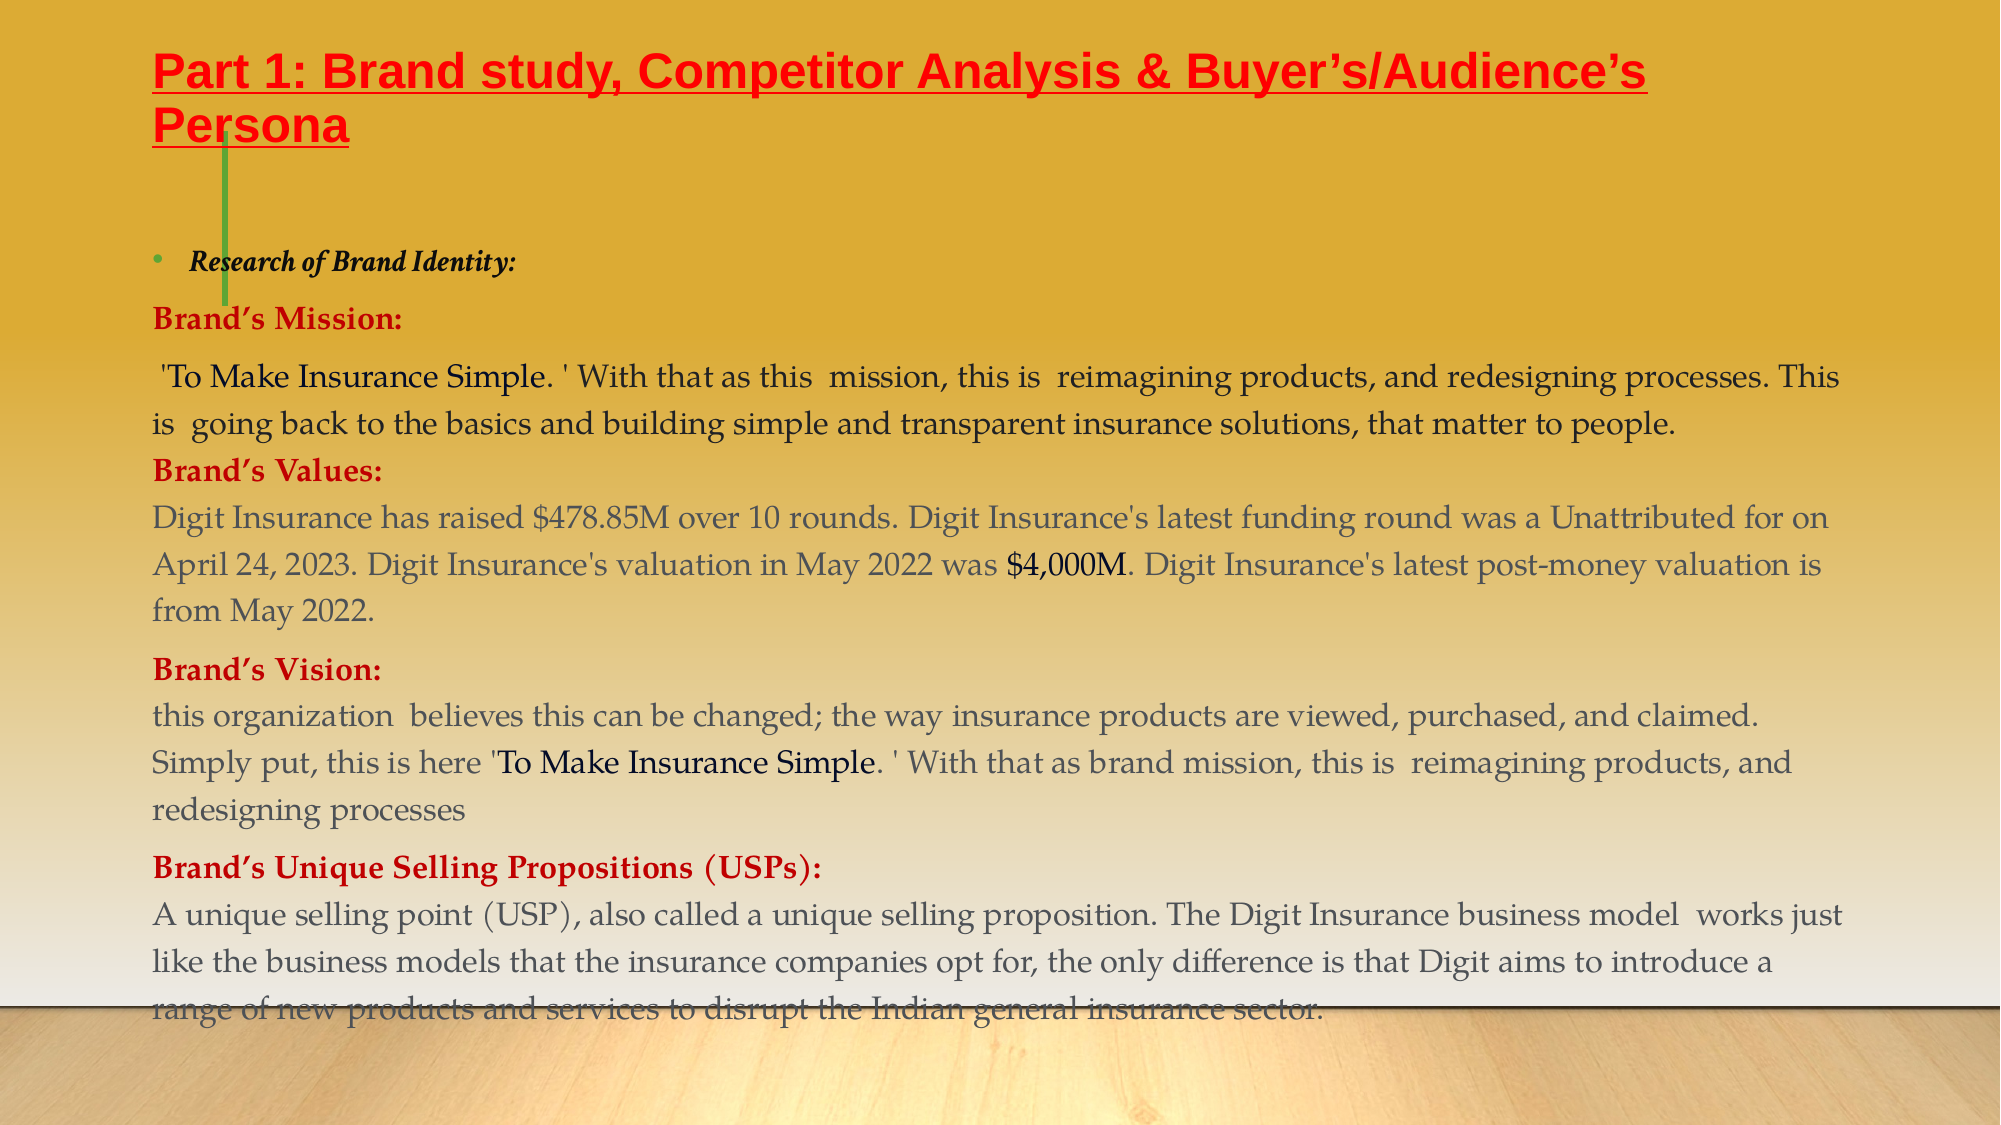

# Part 1: Brand study, Competitor Analysis & Buyer’s/Audience’s Persona
Research of Brand Identity:
Brand’s Mission:
 'To Make Insurance Simple. ' With that as this  mission, this is  reimagining products, and redesigning processes. This is  going back to the basics and building simple and transparent insurance solutions, that matter to people.
Brand’s Values:
Digit Insurance has raised $478.85M over 10 rounds. Digit Insurance's latest funding round was a Unattributed for on April 24, 2023. Digit Insurance's valuation in May 2022 was $4,000M. Digit Insurance's latest post-money valuation is from May 2022.
Brand’s Vision:
this organization  believes this can be changed; the way insurance products are viewed, purchased, and claimed. Simply put, this is here 'To Make Insurance Simple. ' With that as brand mission, this is  reimagining products, and redesigning processes
Brand’s Unique Selling Propositions (USPs):
A unique selling point (USP), also called a unique selling proposition. The Digit Insurance business model  works just like the business models that the insurance companies opt for, the only difference is that Digit aims to introduce a range of new products and services to disrupt the Indian general insurance sector.